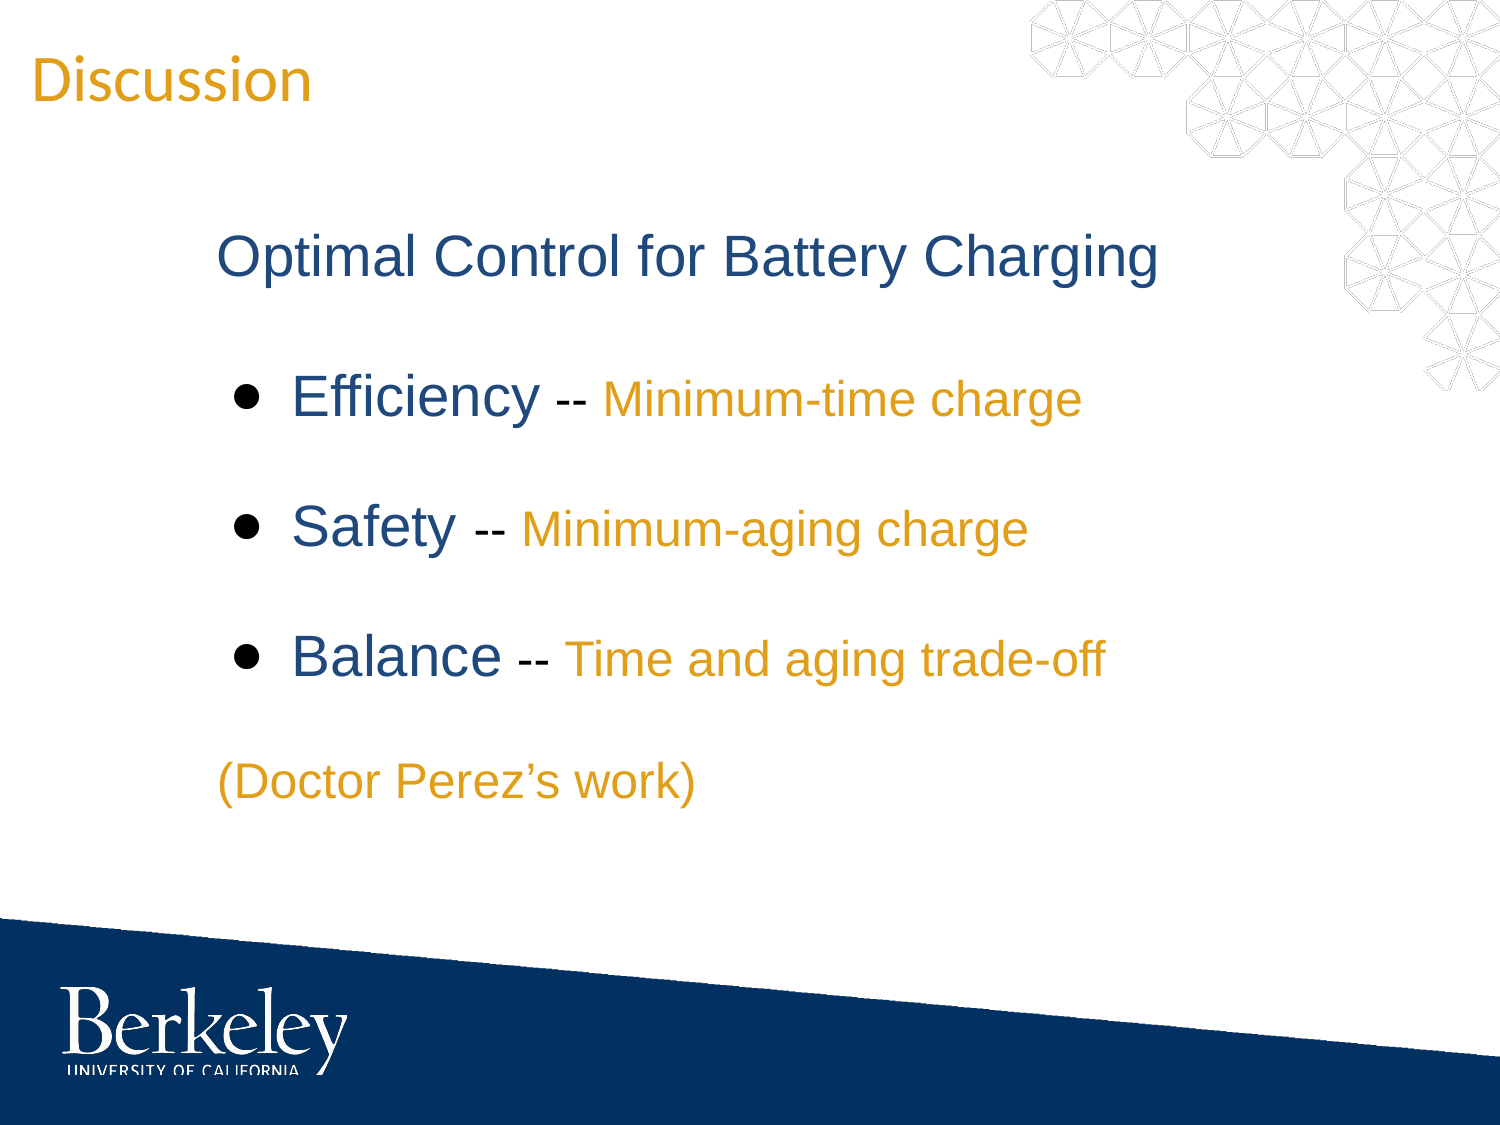

Discussion
Optimal Control for Battery Charging

Efficiency -- Minimum-time charge

Safety -- Minimum-aging charge

Balance -- Time and aging trade-off

(Doctor Perez’s work)